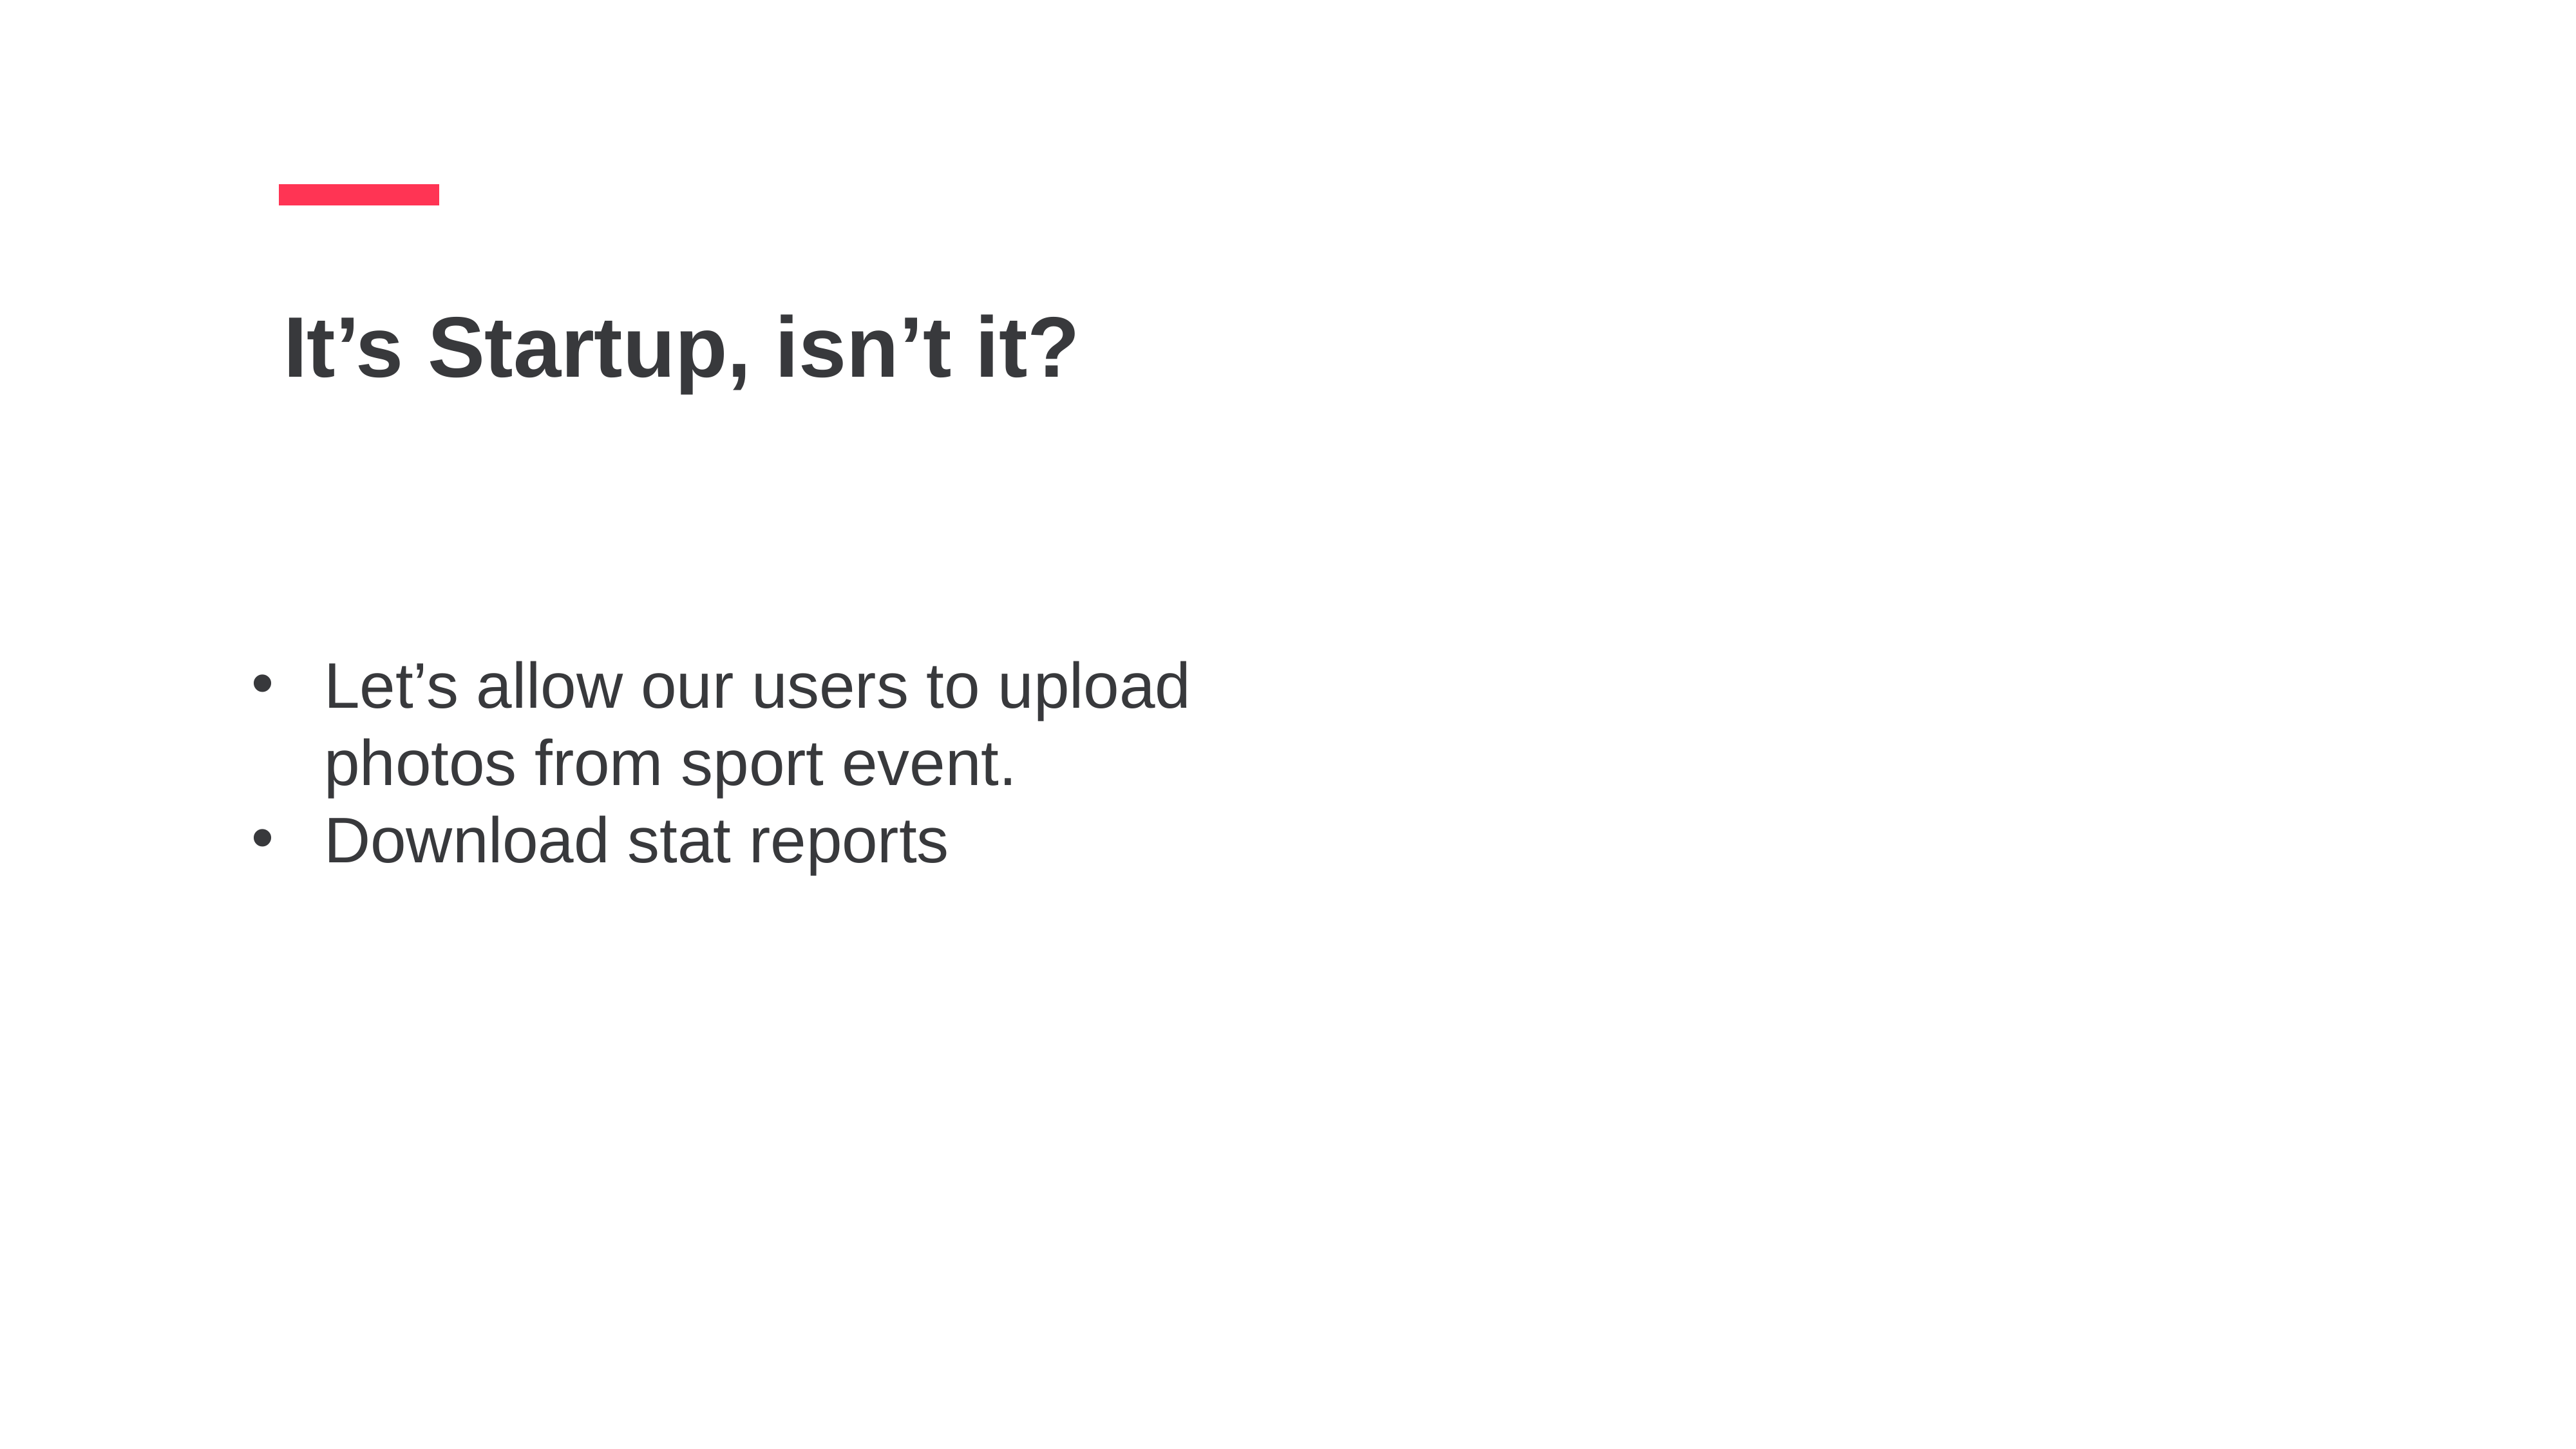

It’s Startup, isn’t it?

Let’s allow our users to upload photos from sport event.
Download stat reports